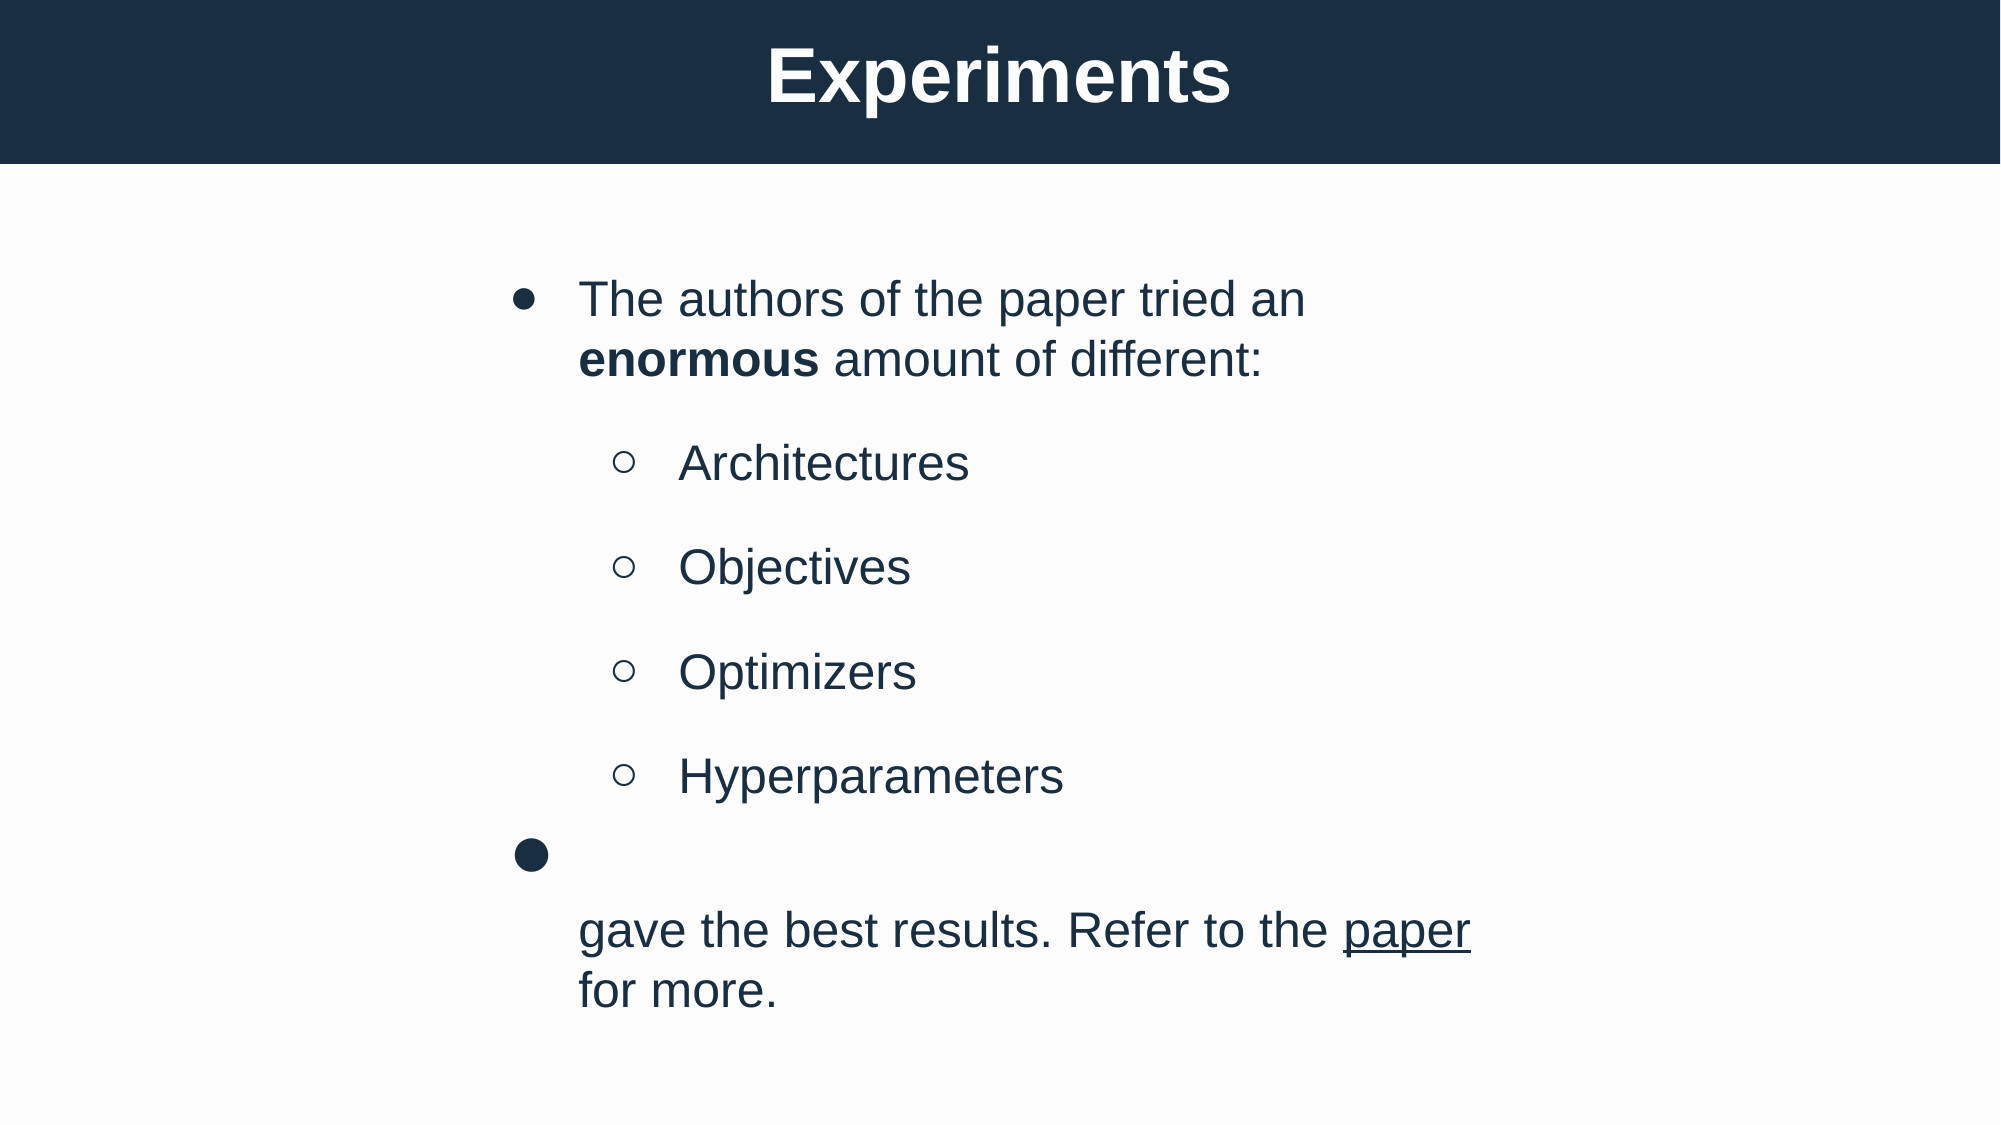

# Experiments
The authors of the paper tried an enormous amount of different:
Architectures
Objectives
Optimizers
Hyperparameters
The ones presented here gave the best results. Refer to the paper for more.